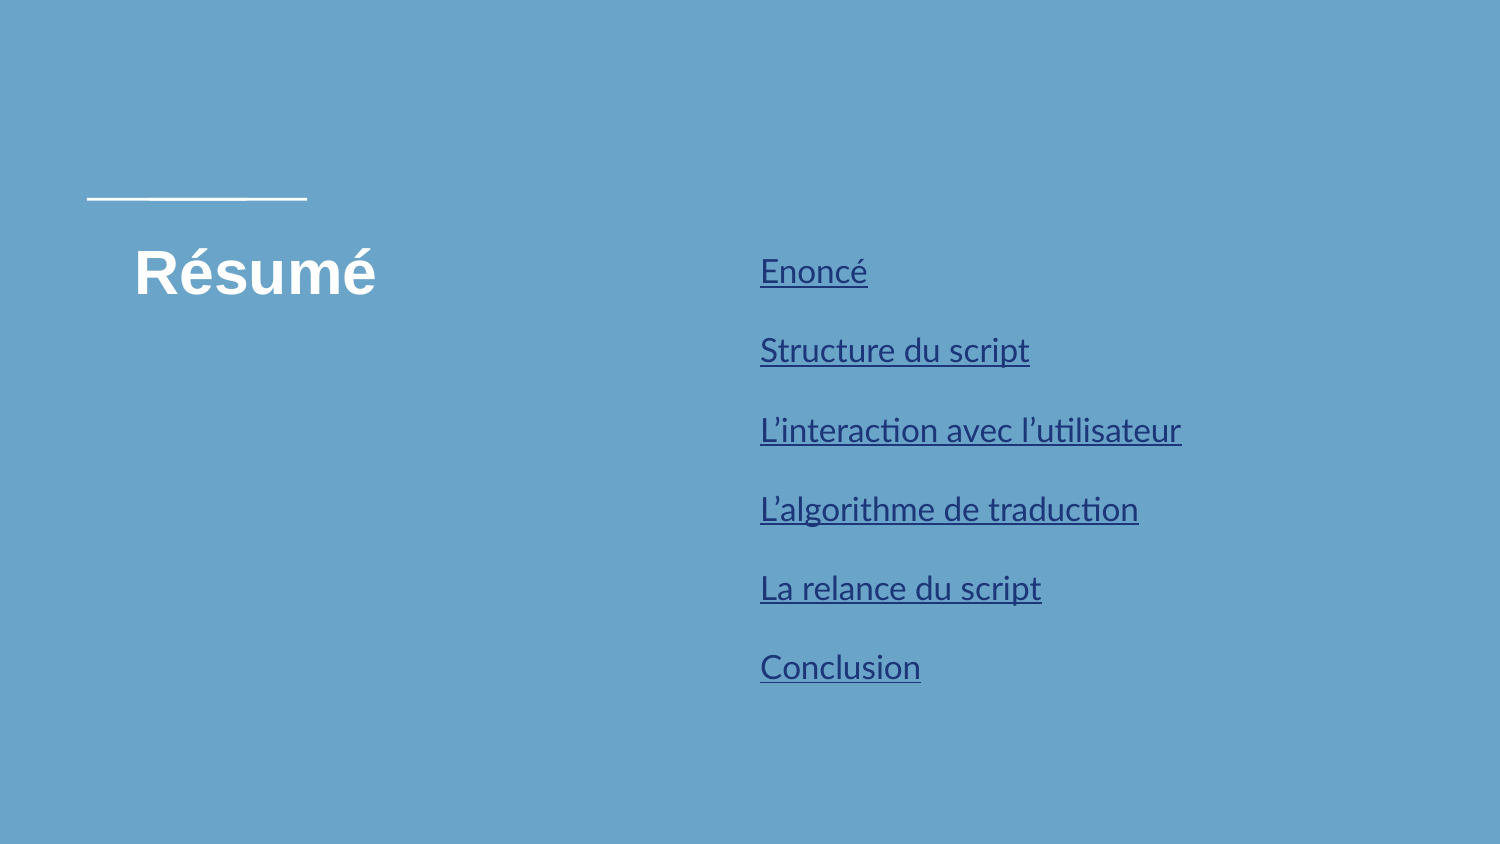

# Résumé
Enoncé
Structure du script
L’interaction avec l’utilisateur
L’algorithme de traduction
La relance du script
Conclusion